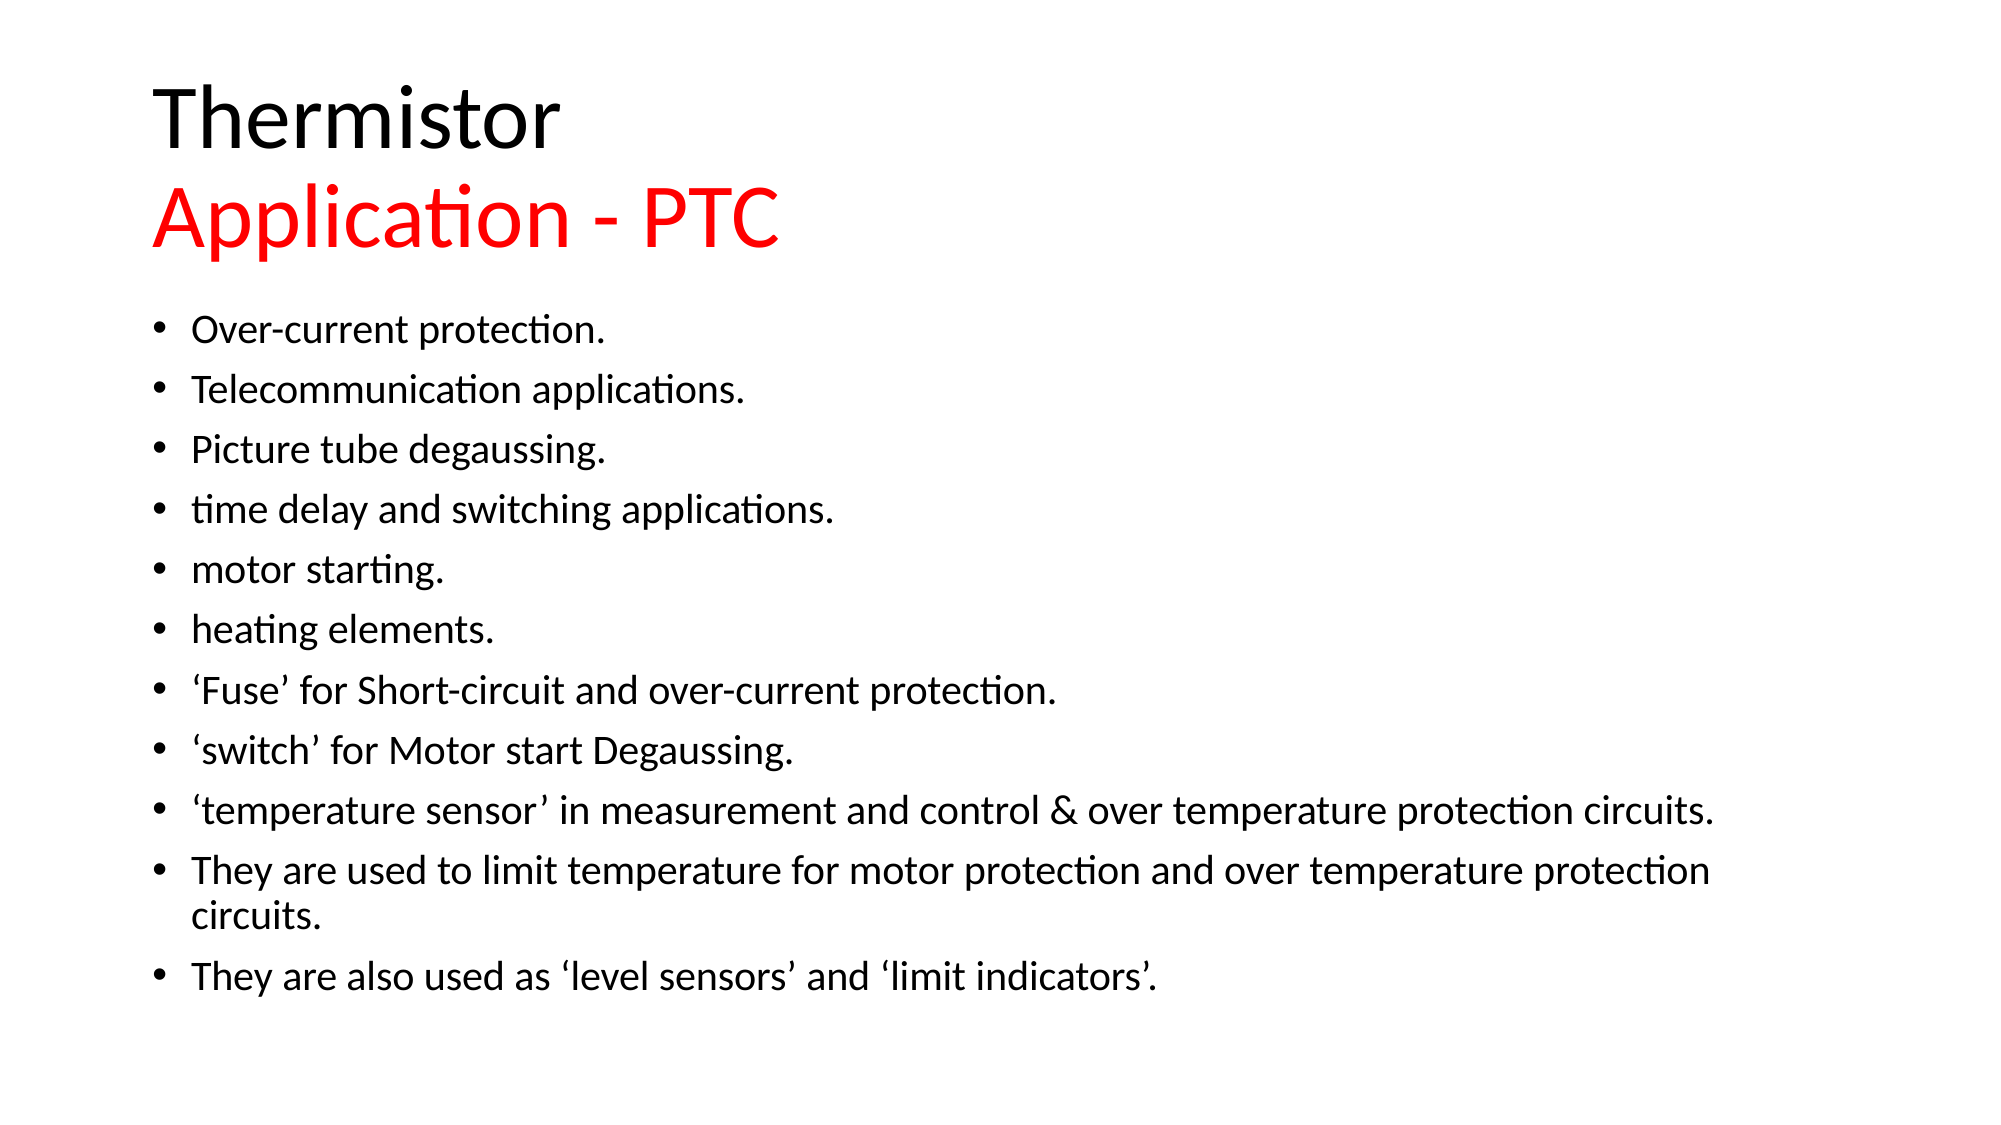

# Thermistor Application - PTC
Over-current protection.
Telecommunication applications.
Picture tube degaussing.
time delay and switching applications.
motor starting.
heating elements.
‘Fuse’ for Short-circuit and over-current protection.
‘switch’ for Motor start Degaussing.
‘temperature sensor’ in measurement and control & over temperature protection circuits.
They are used to limit temperature for motor protection and over temperature protection circuits.
They are also used as ‘level sensors’ and ‘limit indicators’.